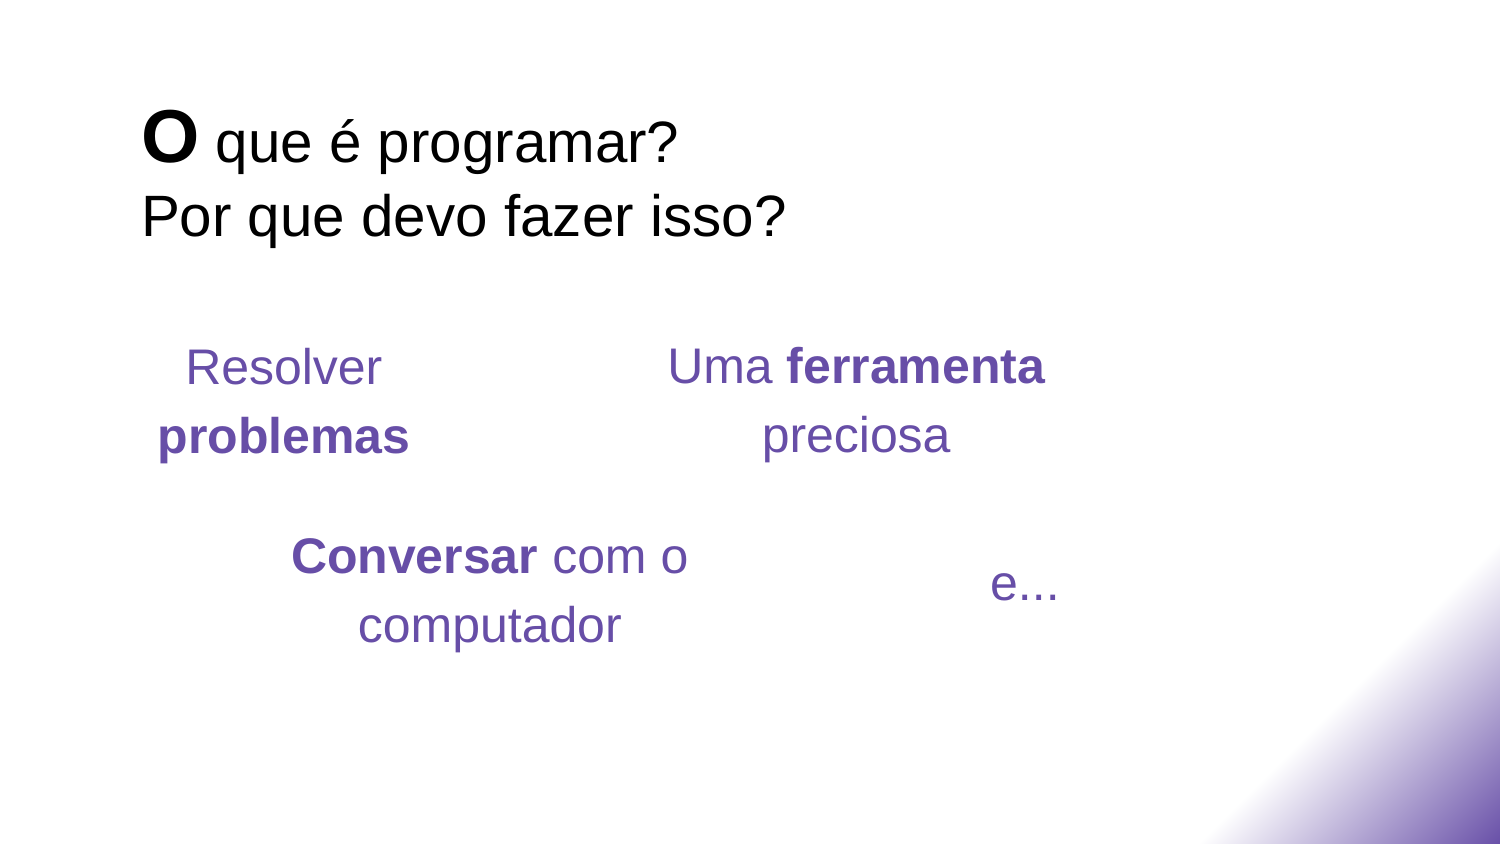

# O que é programar?
Por que devo fazer isso?
Resolver problemas
Uma ferramenta preciosa
Conversar com o computador
e...